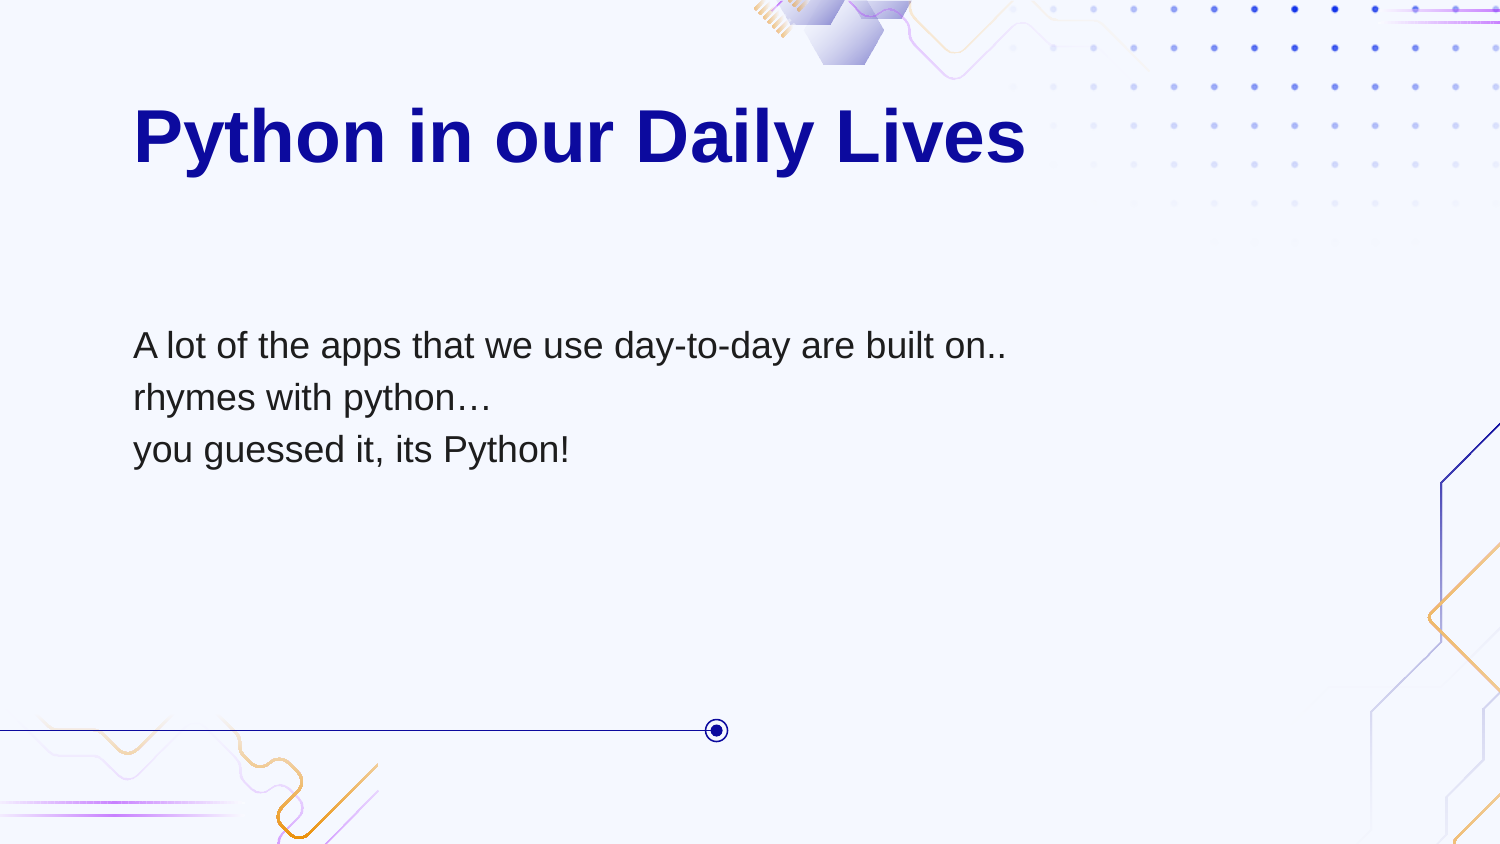

# Python in our Daily Lives
A lot of the apps that we use day-to-day are built on..
rhymes with python…
you guessed it, its Python!